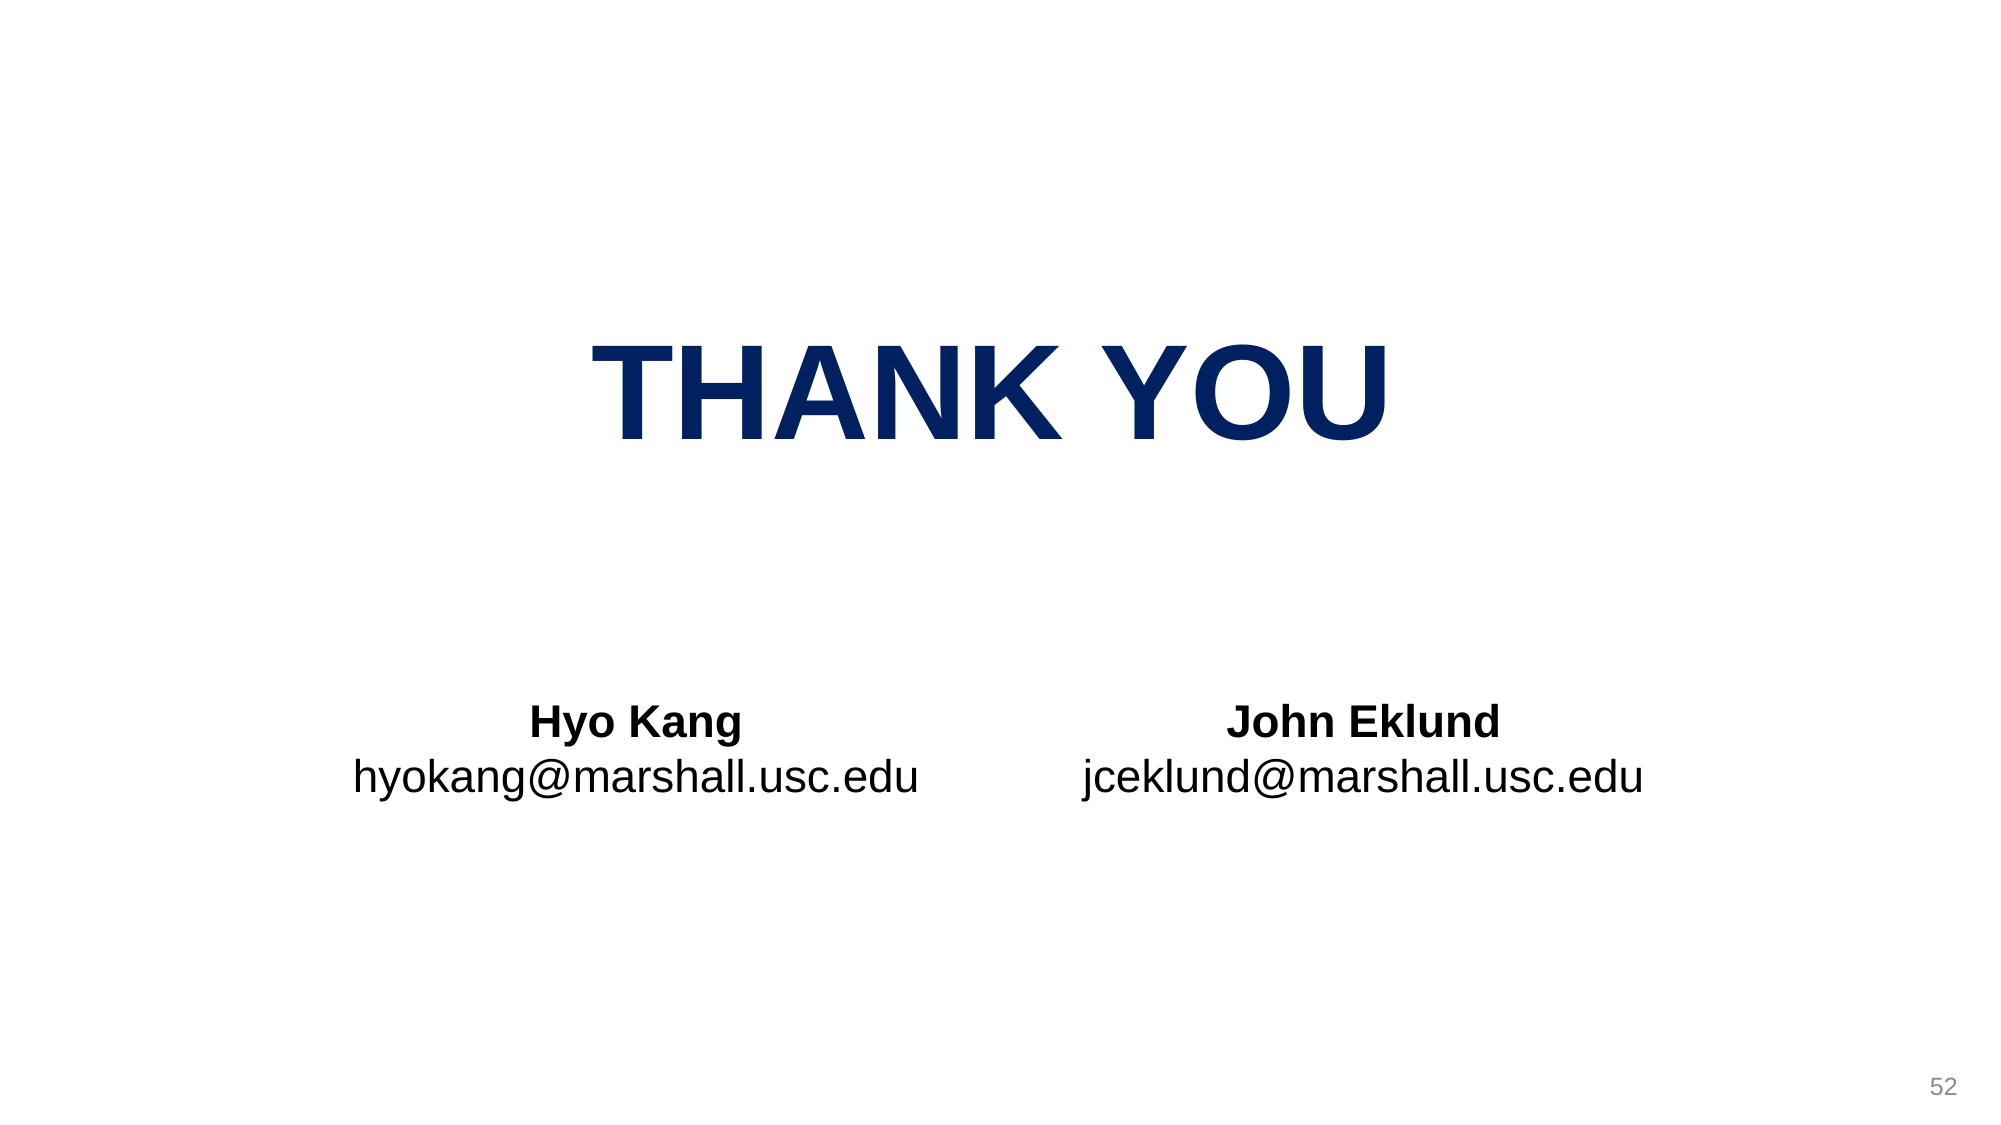

X

#

THANK YOU
Hyo Kang
hyokang@marshall.usc.edu
John Eklund
jceklund@marshall.usc.edu
52